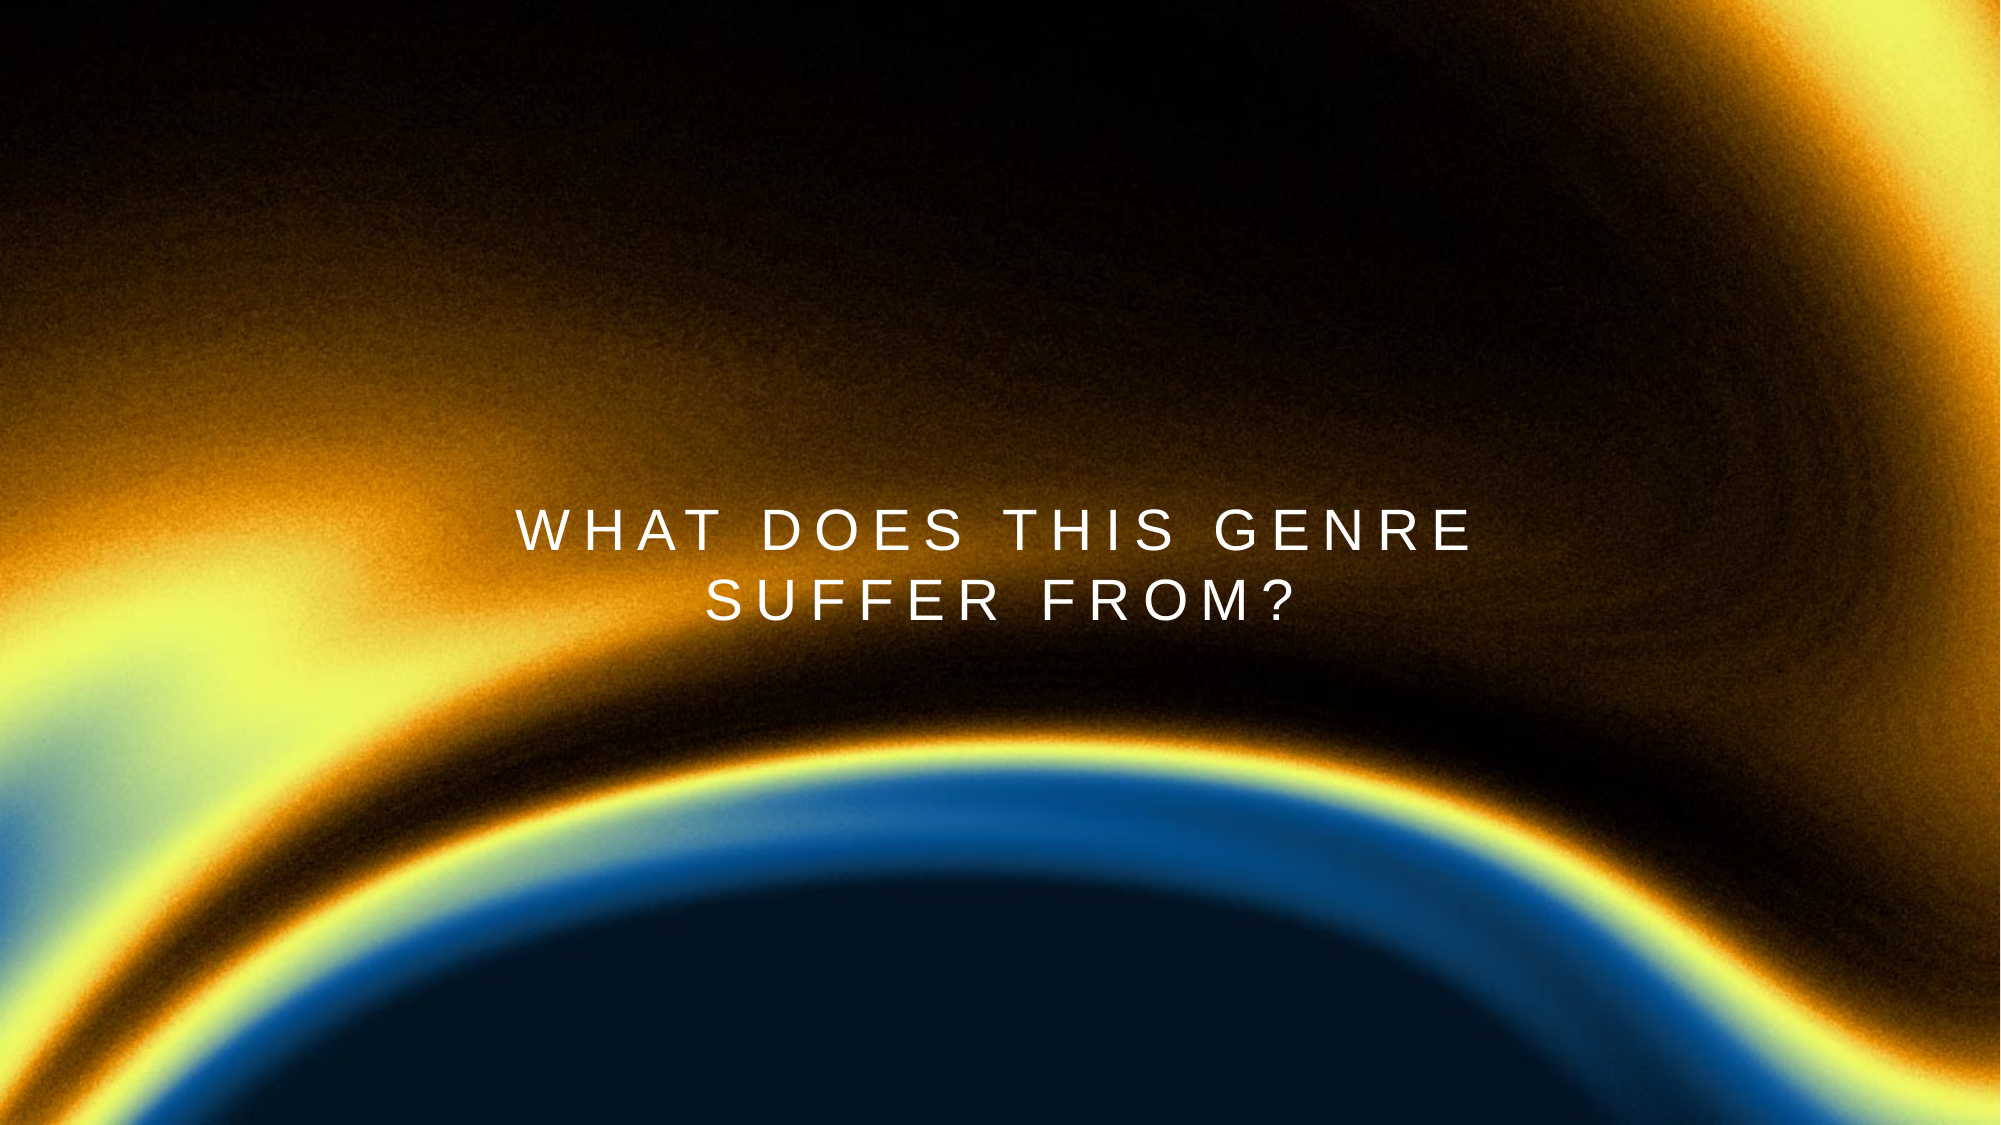

# What does this genre suffer from?